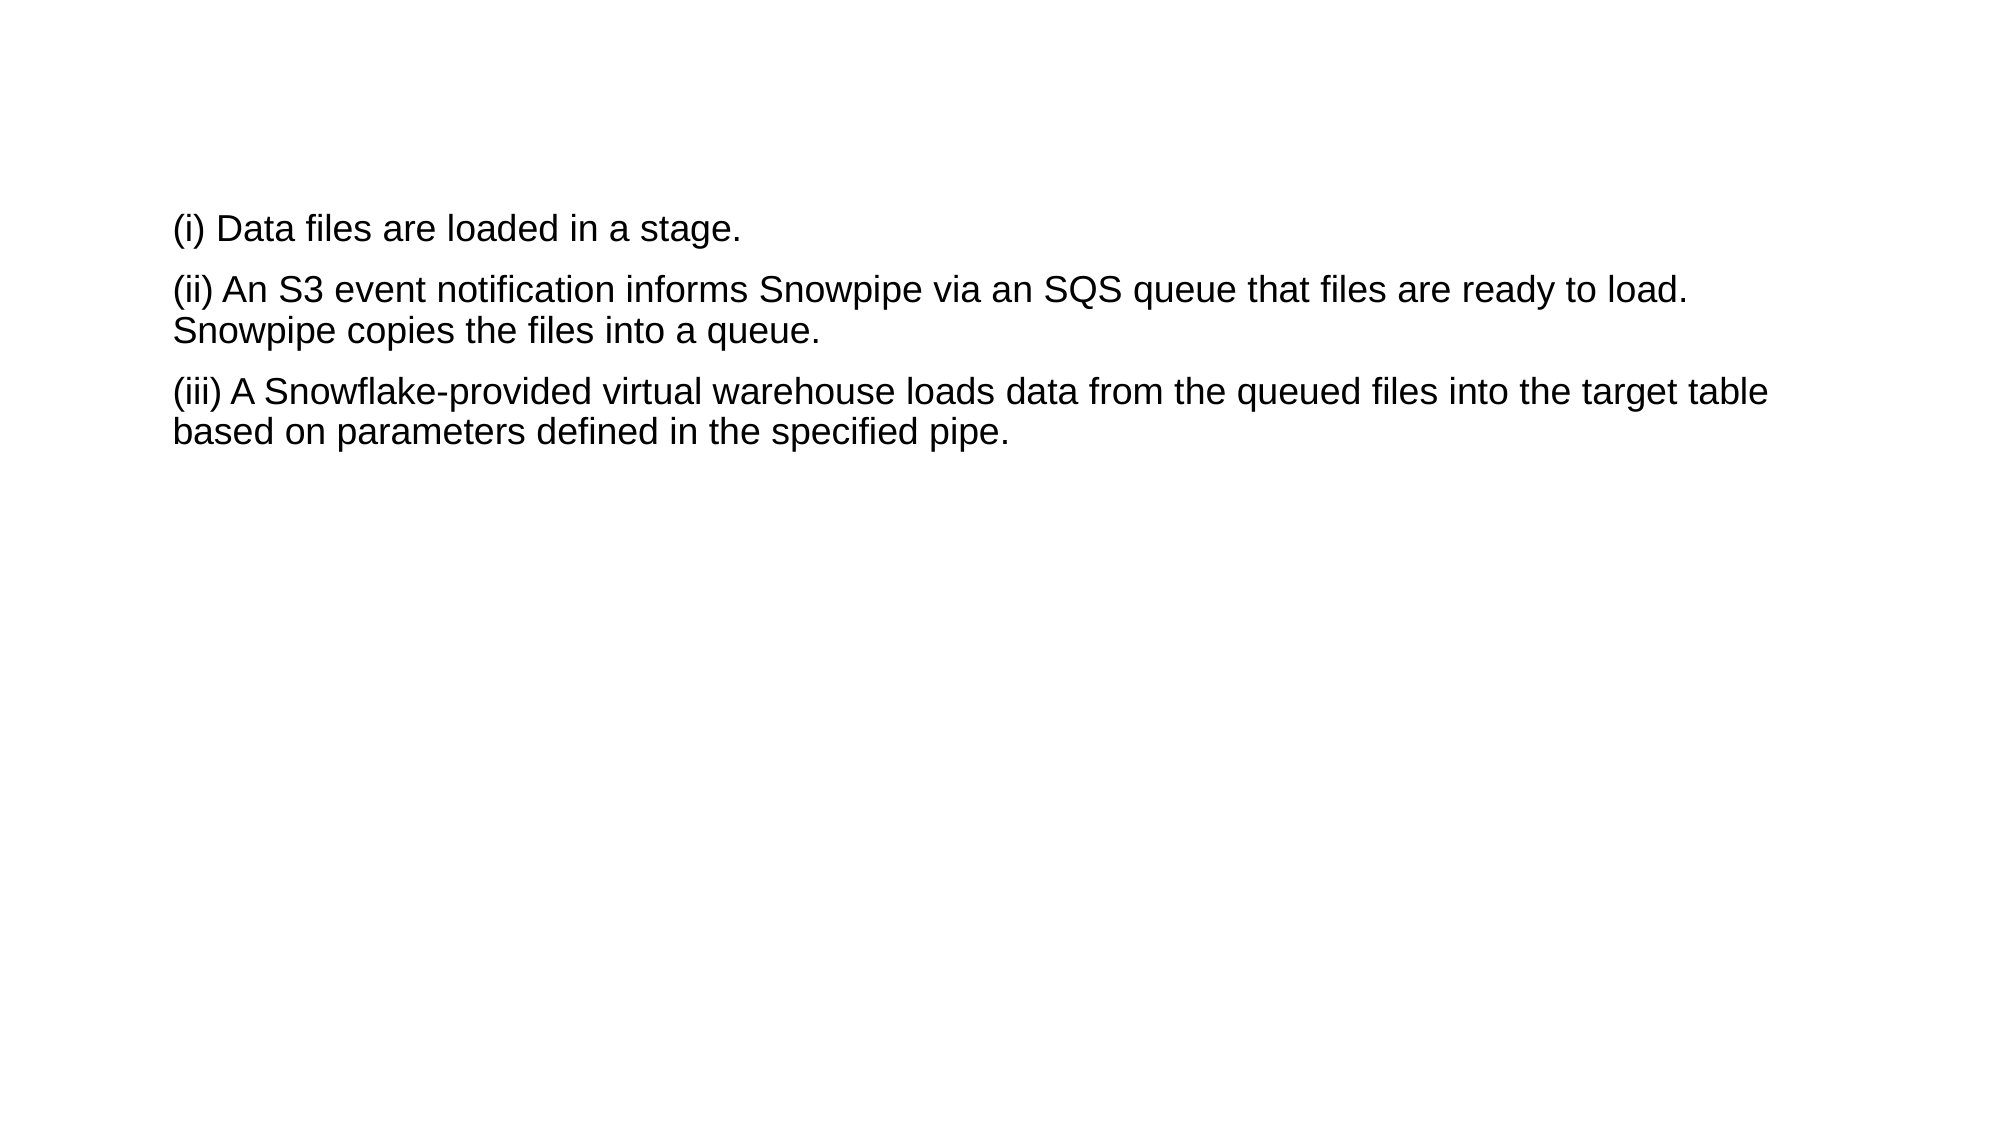

(i) Data files are loaded in a stage.
(ii) An S3 event notification informs Snowpipe via an SQS queue that files are ready to load. Snowpipe copies the files into a queue.
(iii) A Snowflake-provided virtual warehouse loads data from the queued files into the target table based on parameters defined in the specified pipe.